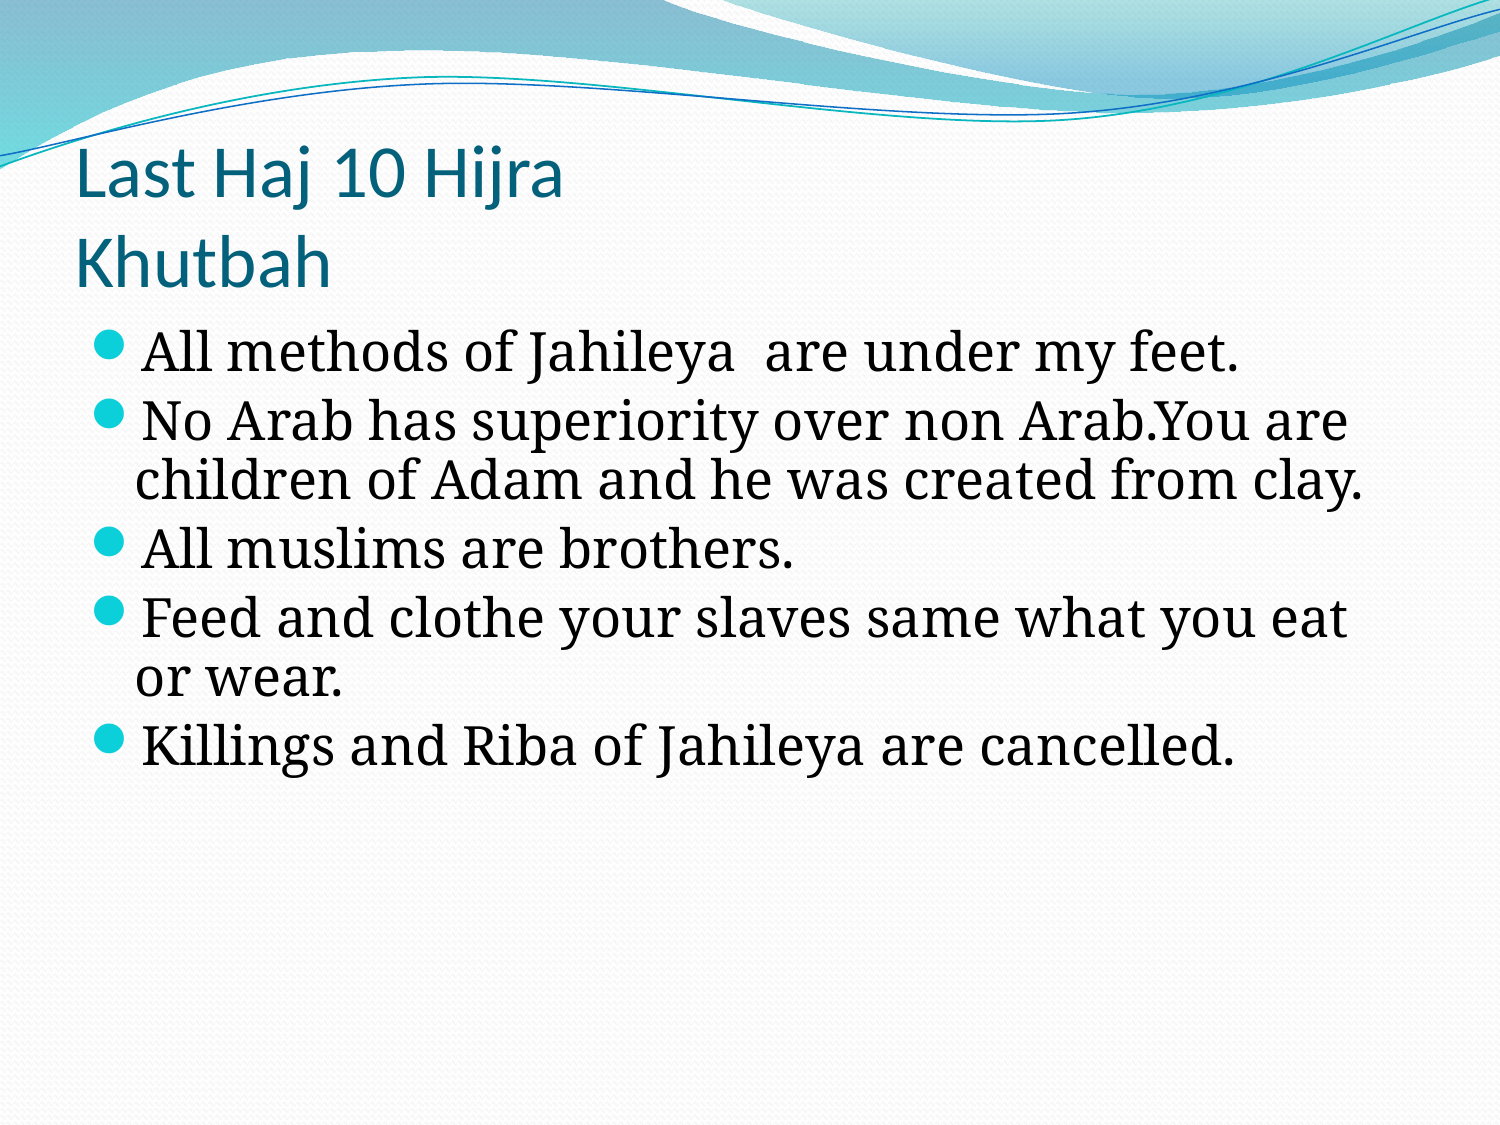

# Last Haj 10 Hijra Khutbah
All methods of Jahileya  are under my feet.
No Arab has superiority over non Arab.You are children of Adam and he was created from clay.
All muslims are brothers.
Feed and clothe your slaves same what you eat or wear.
Killings and Riba of Jahileya are cancelled.